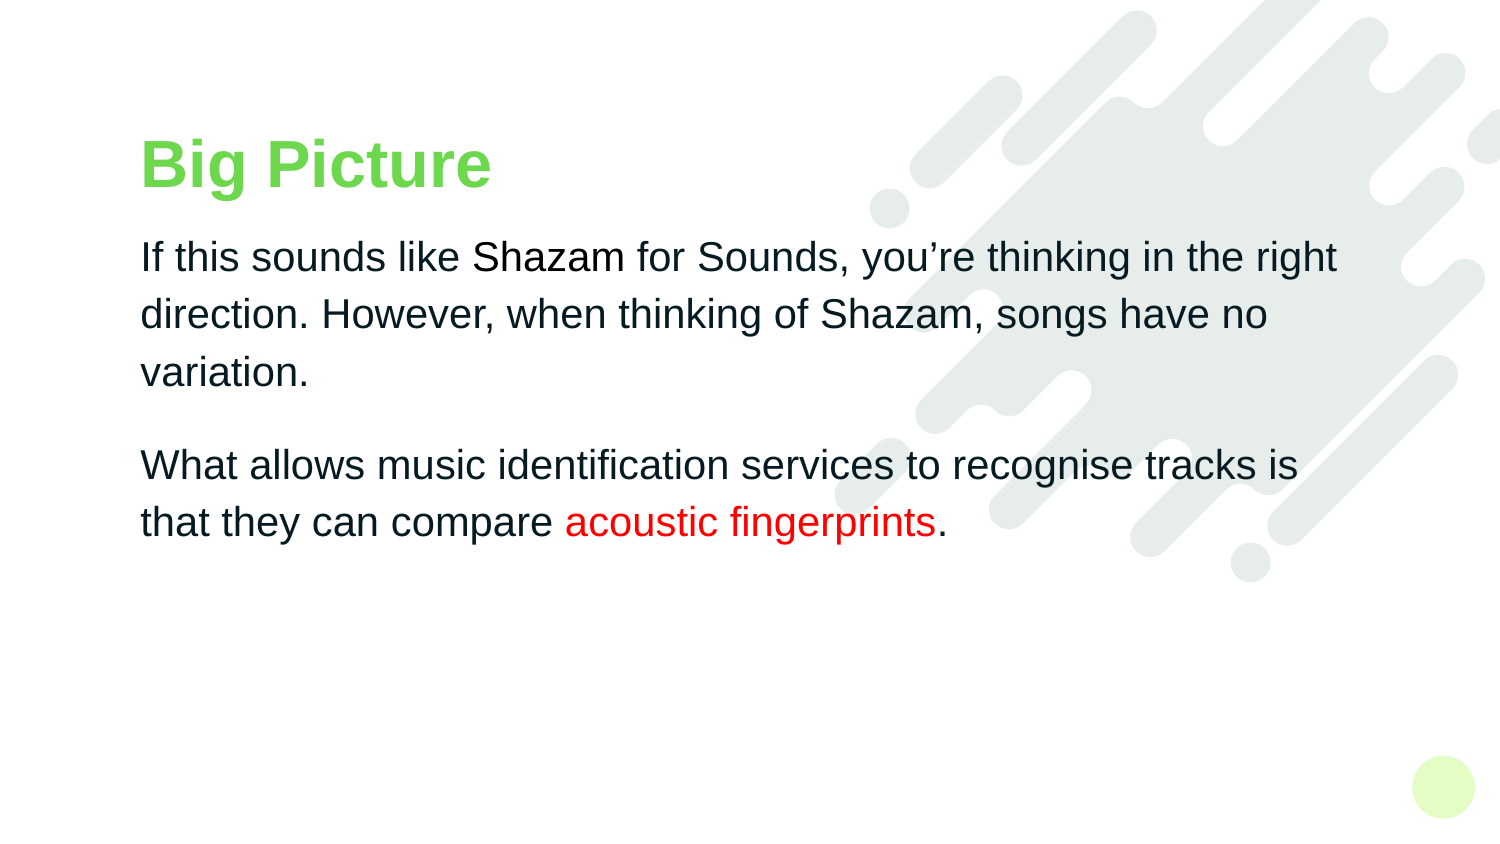

# Big Picture
If this sounds like Shazam for Sounds, you’re thinking in the right direction. However, when thinking of Shazam, songs have no variation.
What allows music identification services to recognise tracks is that they can compare acoustic fingerprints.